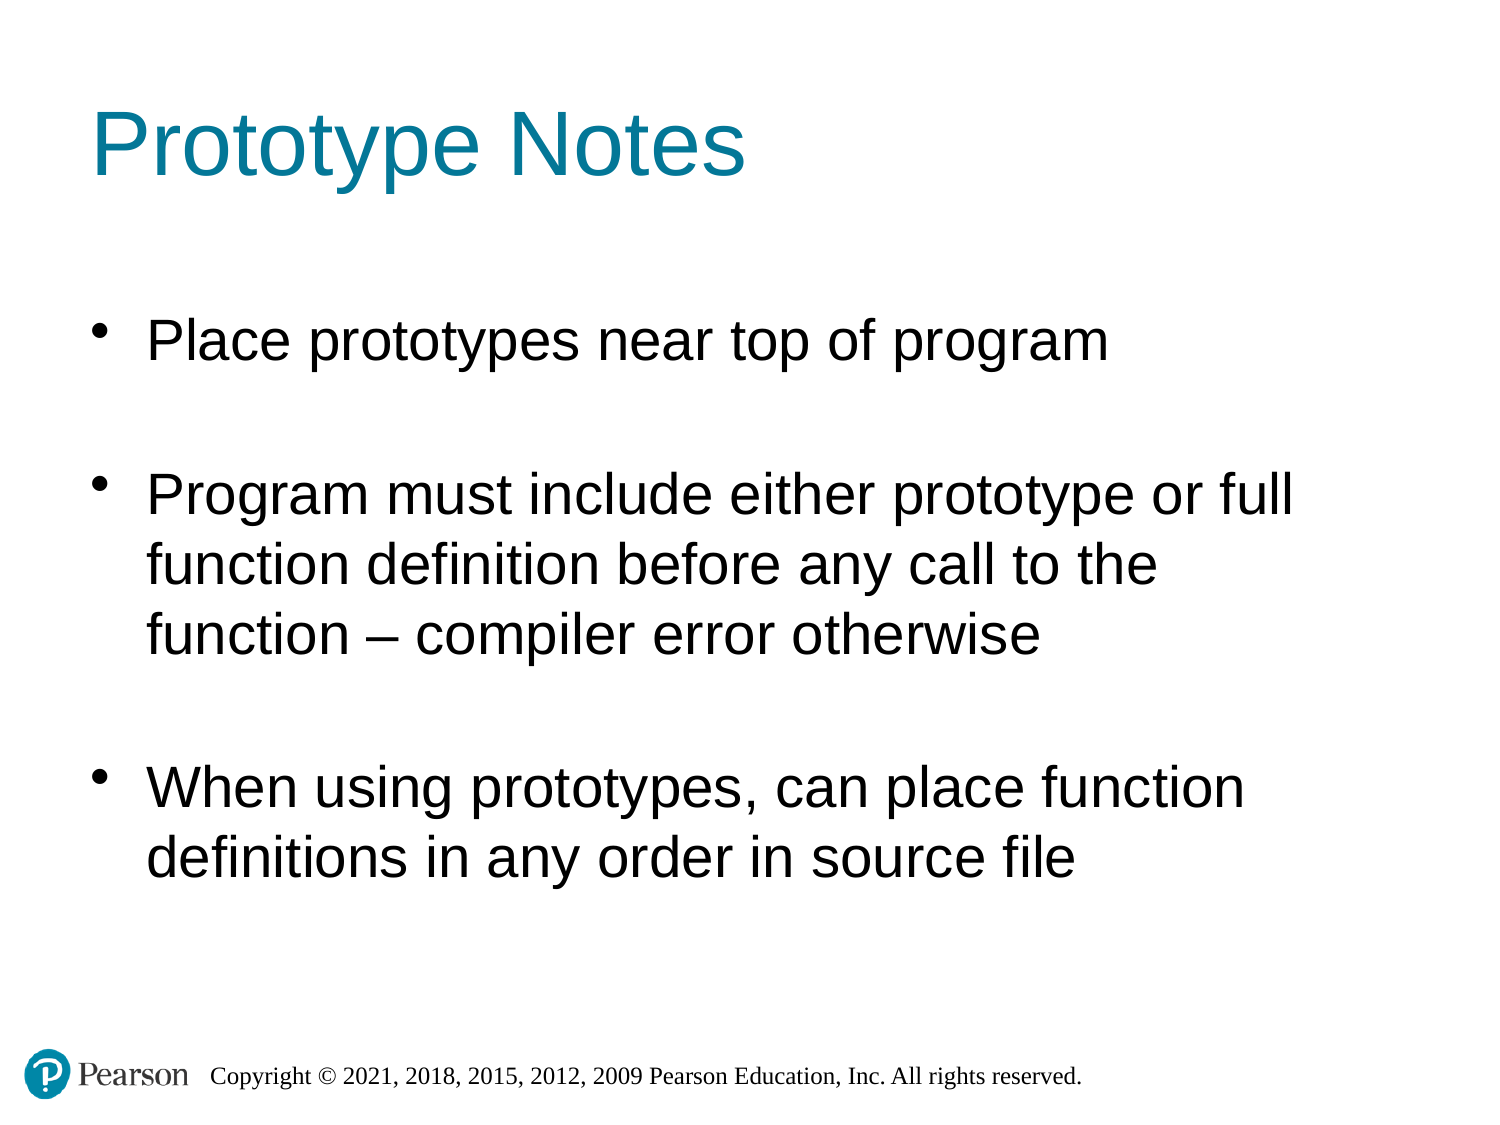

# Prototype Notes
Place prototypes near top of program
Program must include either prototype or full function definition before any call to the function – compiler error otherwise
When using prototypes, can place function definitions in any order in source file